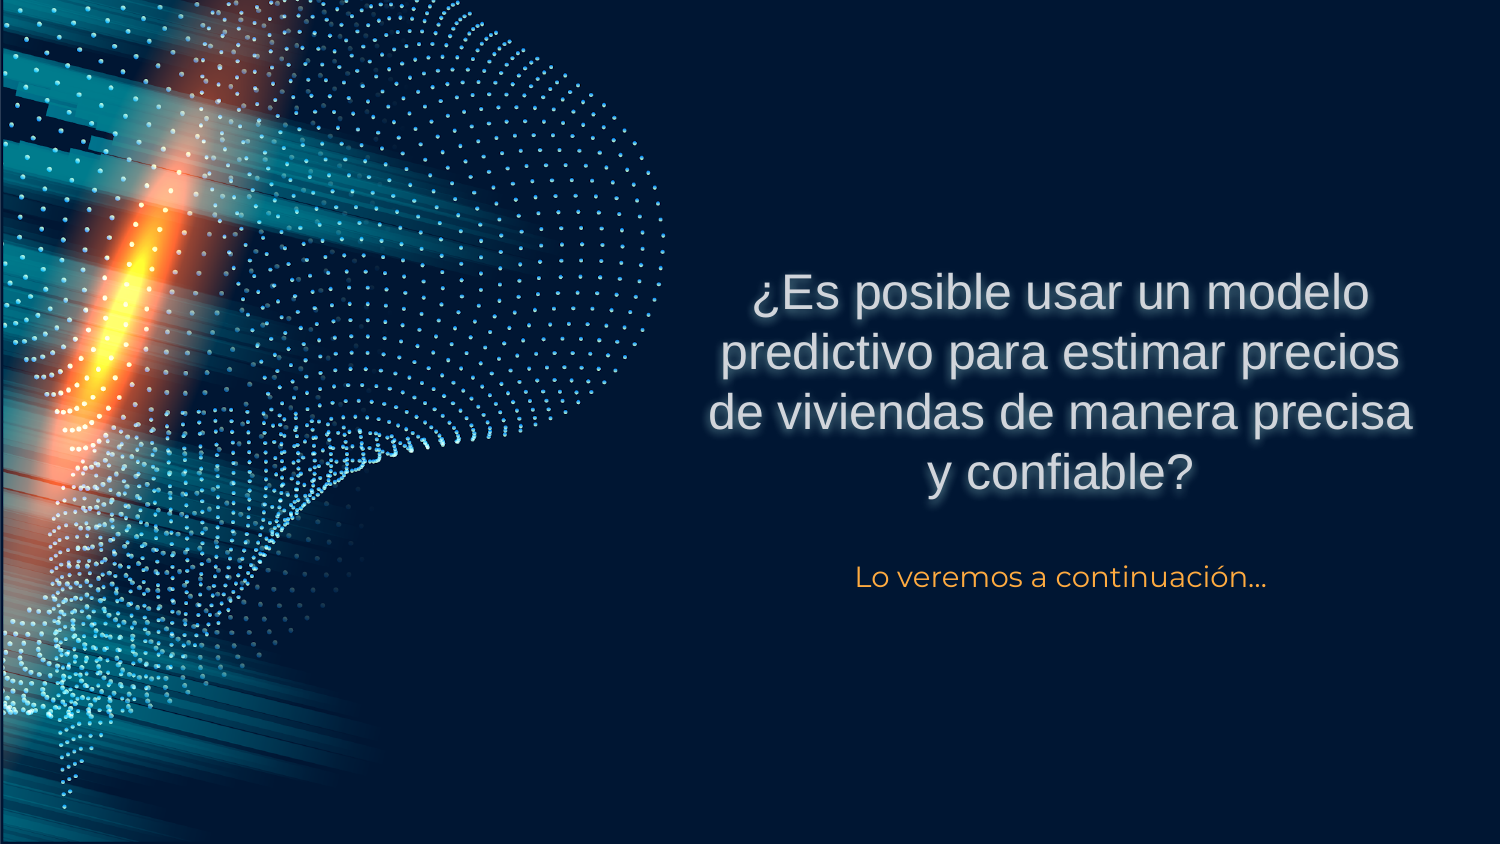

# ¿Es posible usar un modelo predictivo para estimar precios de viviendas de manera precisa y confiable?
Lo veremos a continuación…